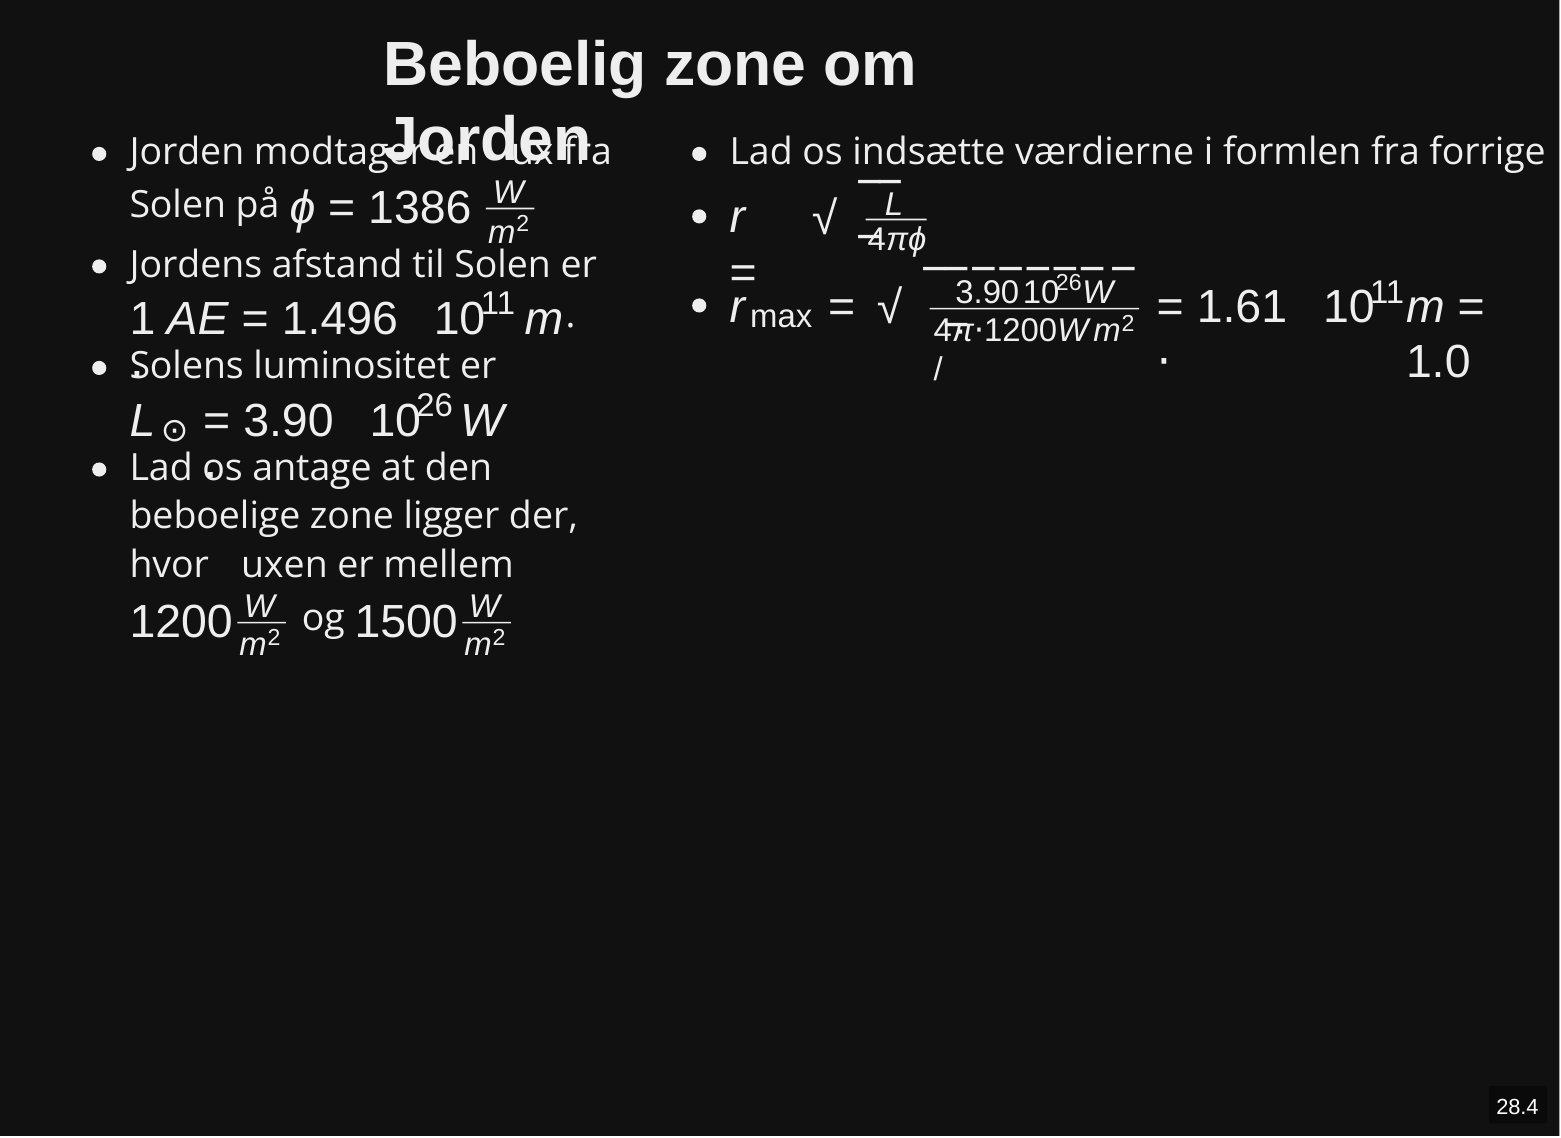

Beboelig zone om Jorden
Jorden modtager en
ux fra
Lad os indsætte værdierne i formlen fra forrige

−−
−
W
ϕ = 1386
Solen på
L
r =
√

2

m
4πϕ

−
−−−−−−−
−
Jordens afstand til Solen er

26
3.90⋅
W
11
10
=
= 1.61 ⋅
m = 1.0
r
10
√
11
1 AE = 1.496 ⋅
m
10
.
max

2
4π⋅1200W/
m
Solens luminositet er

26
= 3.90 ⋅
W
L
10
⊙
Lad os antage at den

beboelige zone ligger der,
hvor
uxen er mellem
W
W
1200
1500
 og

2
2
m
m

28.4